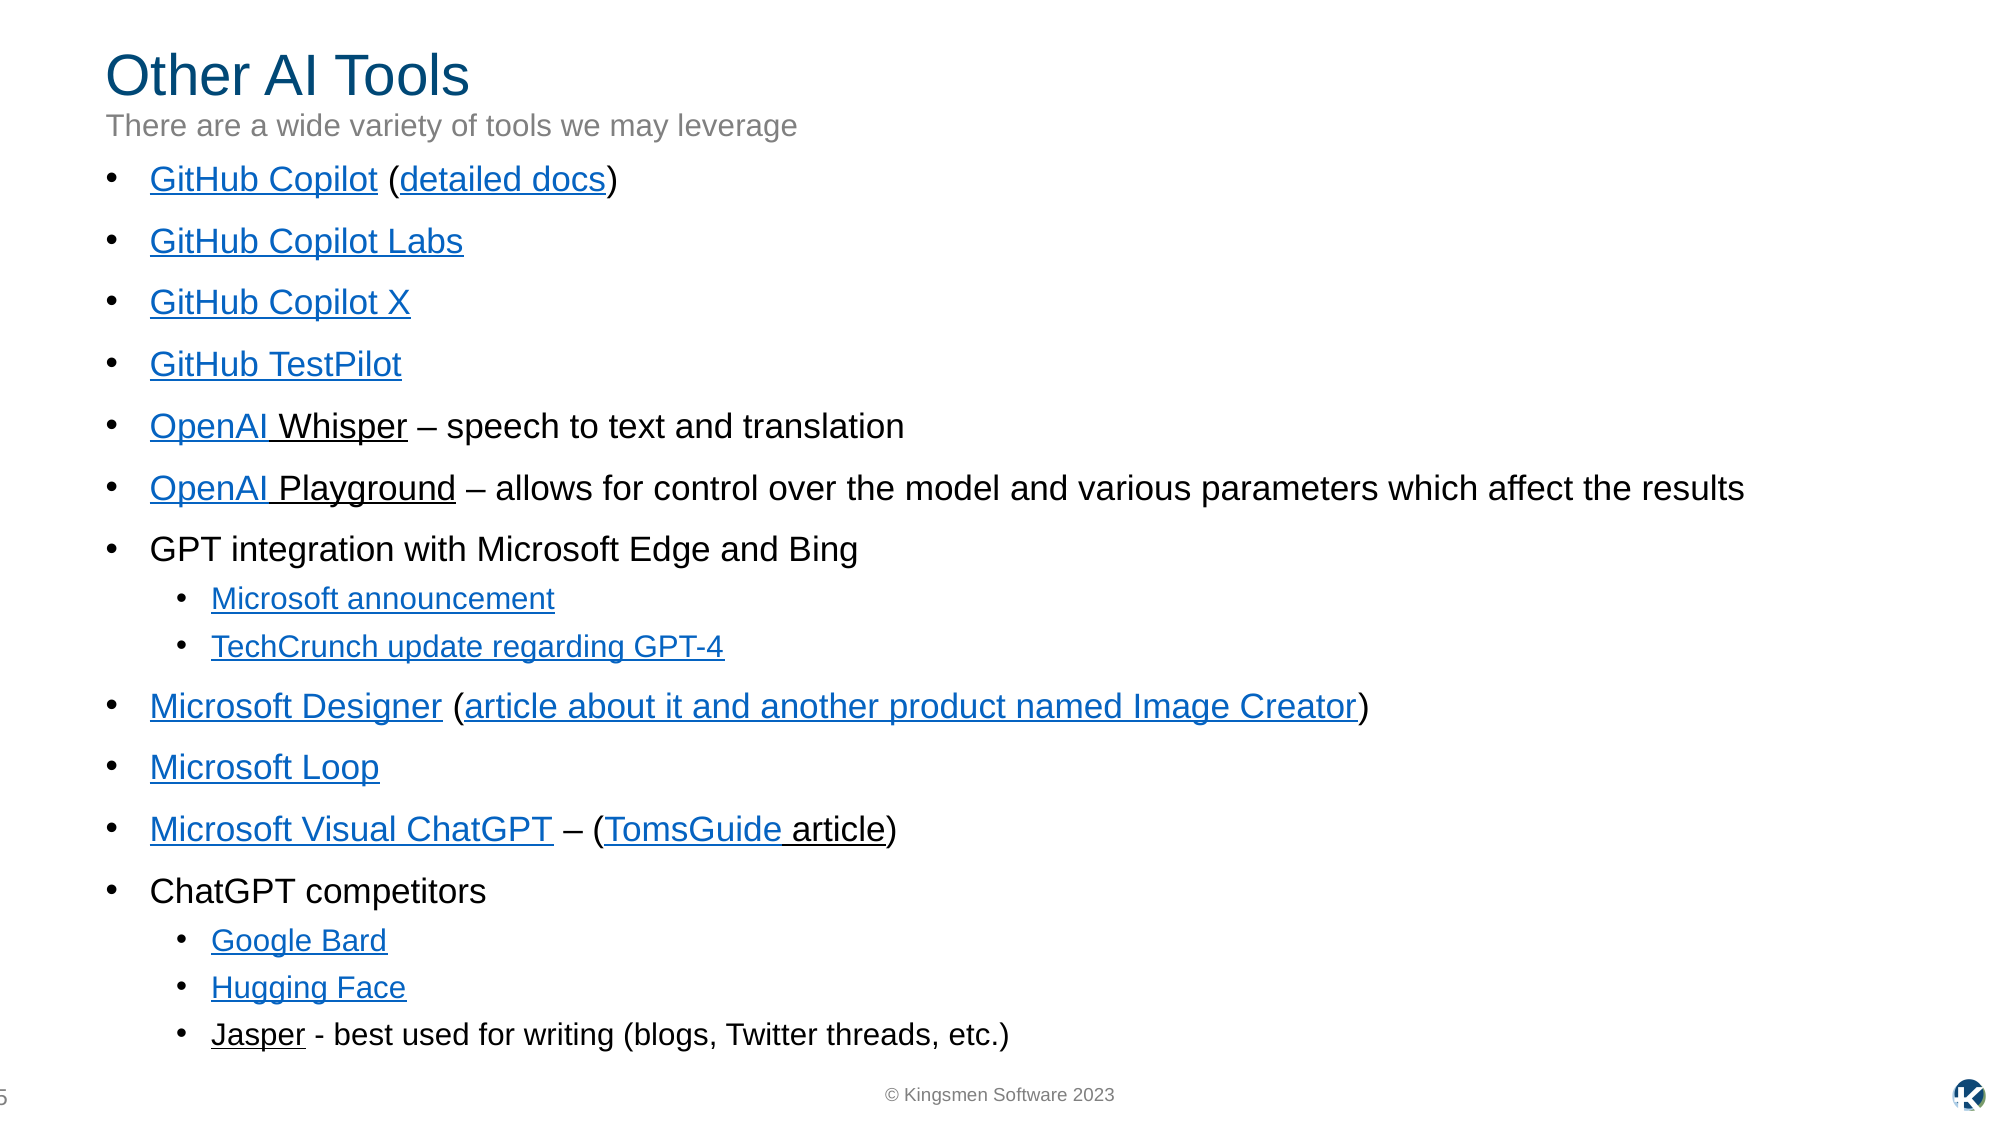

# Other AI Tools
There are a wide variety of tools we may leverage
GitHub Copilot (detailed docs)
GitHub Copilot Labs
GitHub Copilot X
GitHub TestPilot
OpenAI Whisper – speech to text and translation
OpenAI Playground – allows for control over the model and various parameters which affect the results
GPT integration with Microsoft Edge and Bing
Microsoft announcement
TechCrunch update regarding GPT-4
Microsoft Designer (article about it and another product named Image Creator)
Microsoft Loop
Microsoft Visual ChatGPT – (TomsGuide article)
ChatGPT competitors
Google Bard
Hugging Face
Jasper - best used for writing (blogs, Twitter threads, etc.)